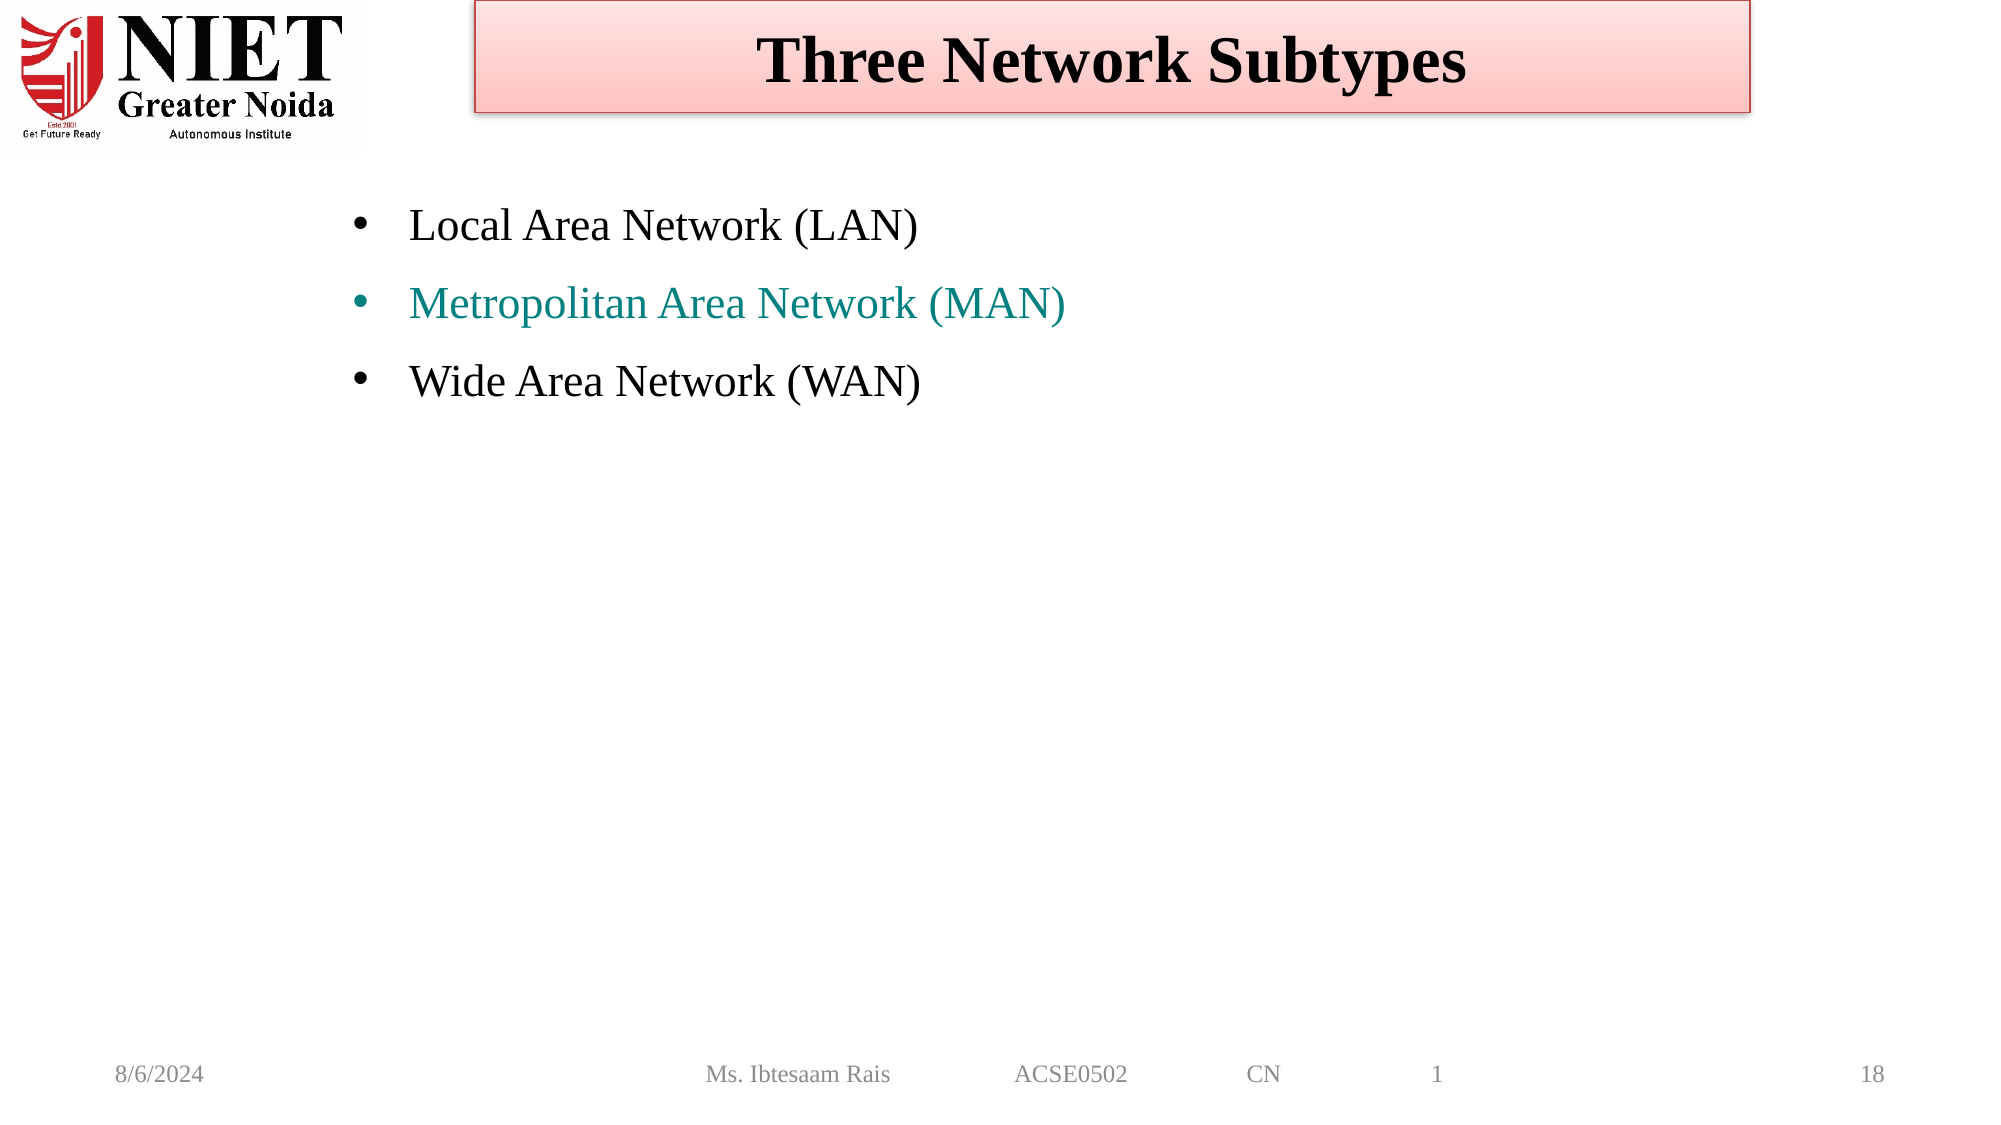

Three Network Subtypes
Local Area Network (LAN)
Metropolitan Area Network (MAN)
Wide Area Network (WAN)

8/6/2024
Ms. Ibtesaam Rais                    ACSE0502                   CN                        1
18